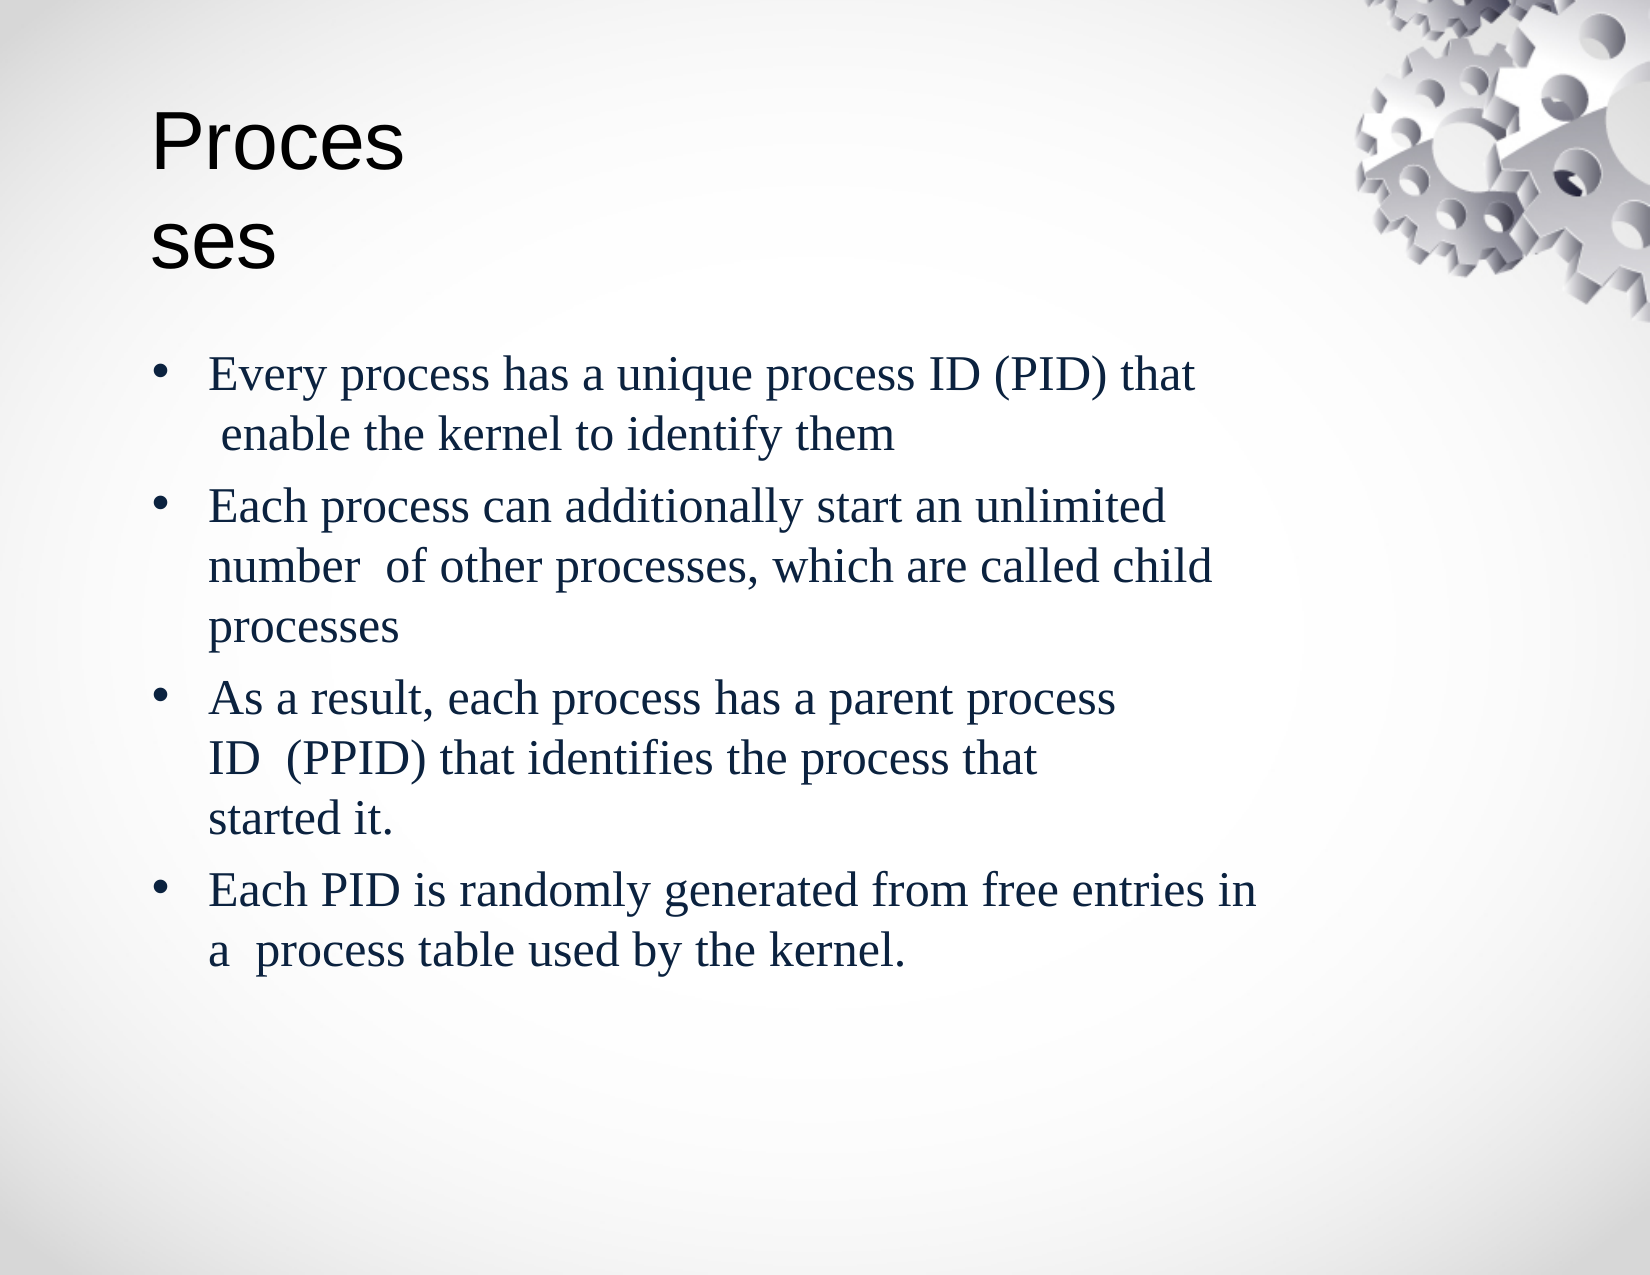

# Processes
Every process has a unique process ID (PID) that  enable the kernel to identify them
Each process can additionally start an unlimited number  of other processes, which are called child processes
As a result, each process has a parent process ID  (PPID) that identifies the process that started it.
Each PID is randomly generated from free entries in a  process table used by the kernel.